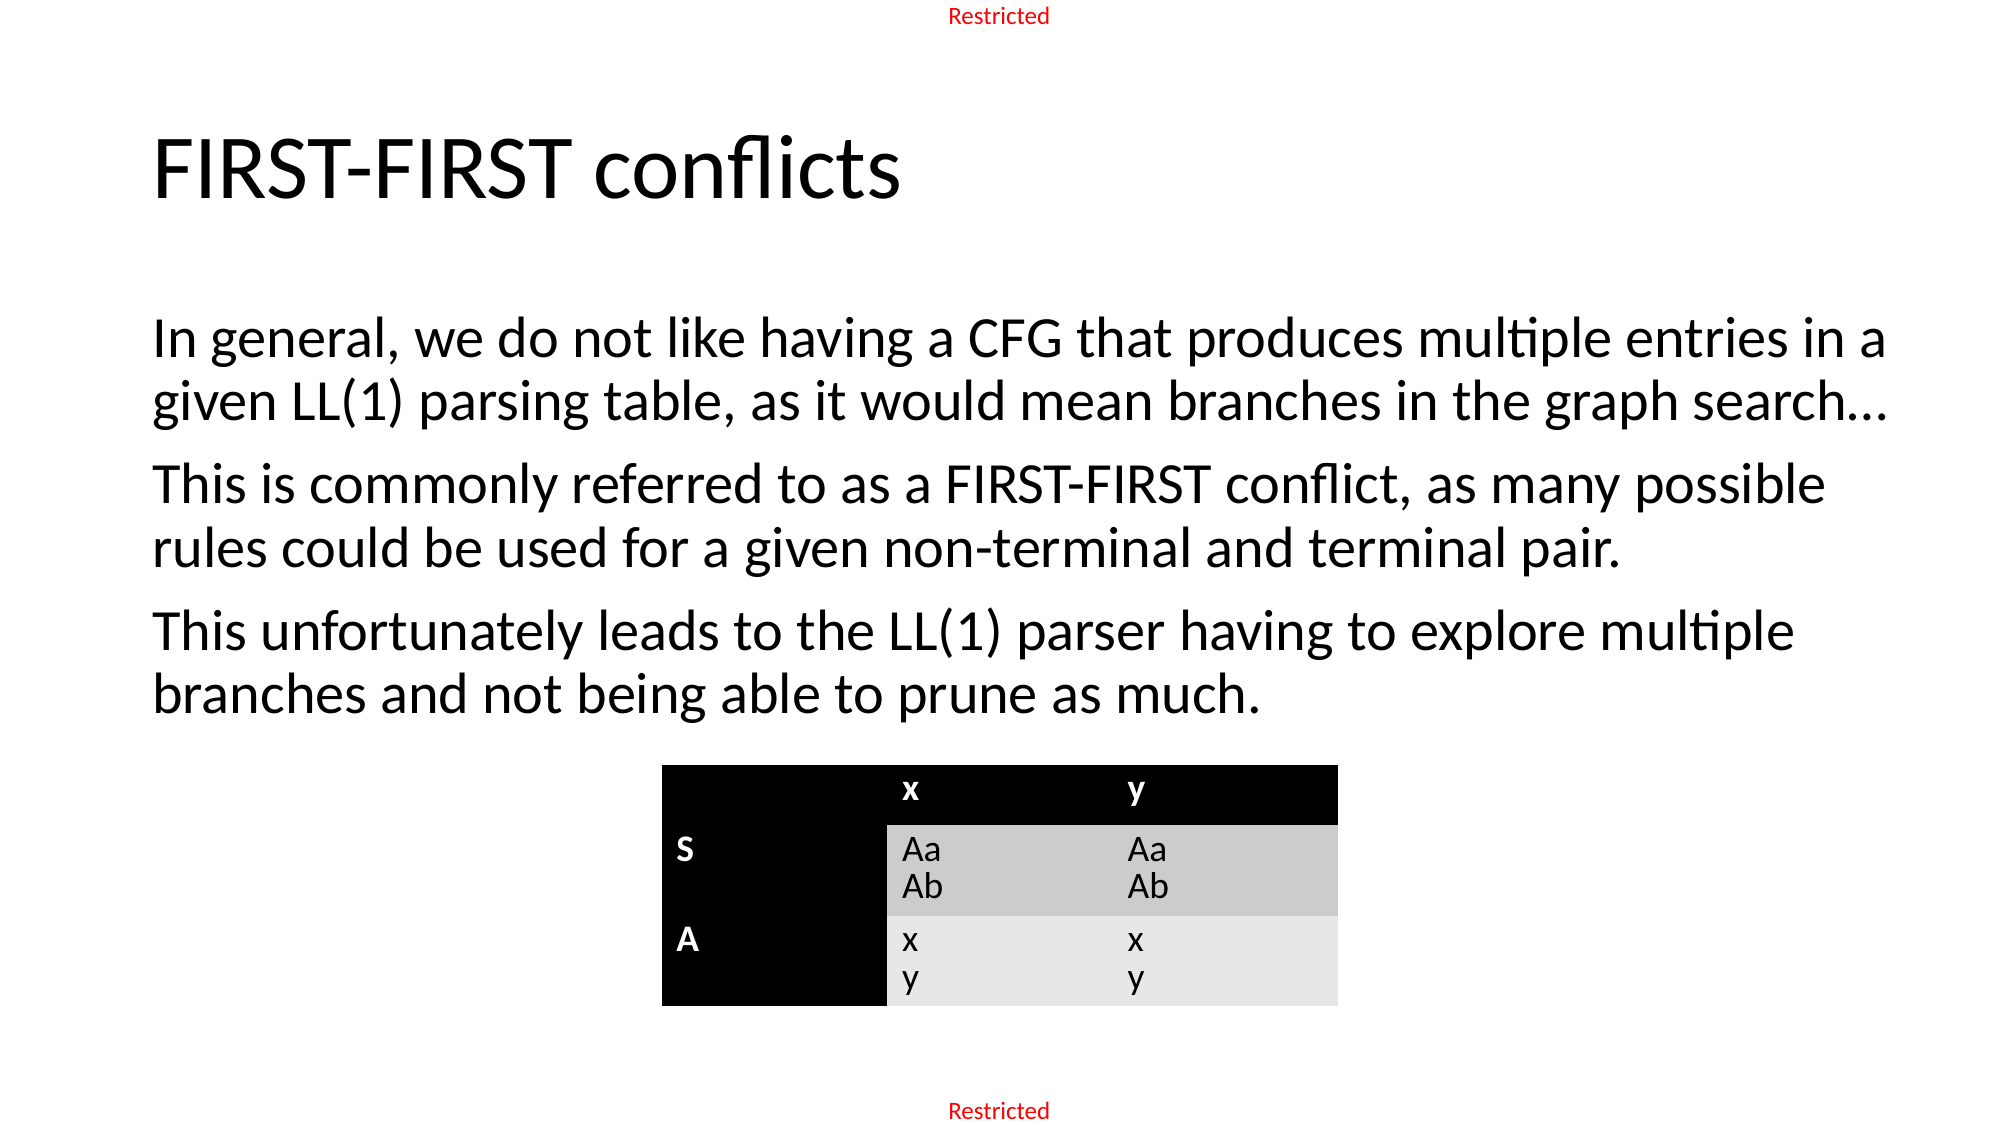

# FIRST-FIRST conflicts
In general, we do not like having a CFG that produces multiple entries in a given LL(1) parsing table, as it would mean branches in the graph search…
This is commonly referred to as a FIRST-FIRST conflict, as many possible rules could be used for a given non-terminal and terminal pair.
This unfortunately leads to the LL(1) parser having to explore multiple branches and not being able to prune as much.

|  | x | y |
| --- | --- | --- |
| S | Aa Ab | Aa Ab |
| A | x y | x y |